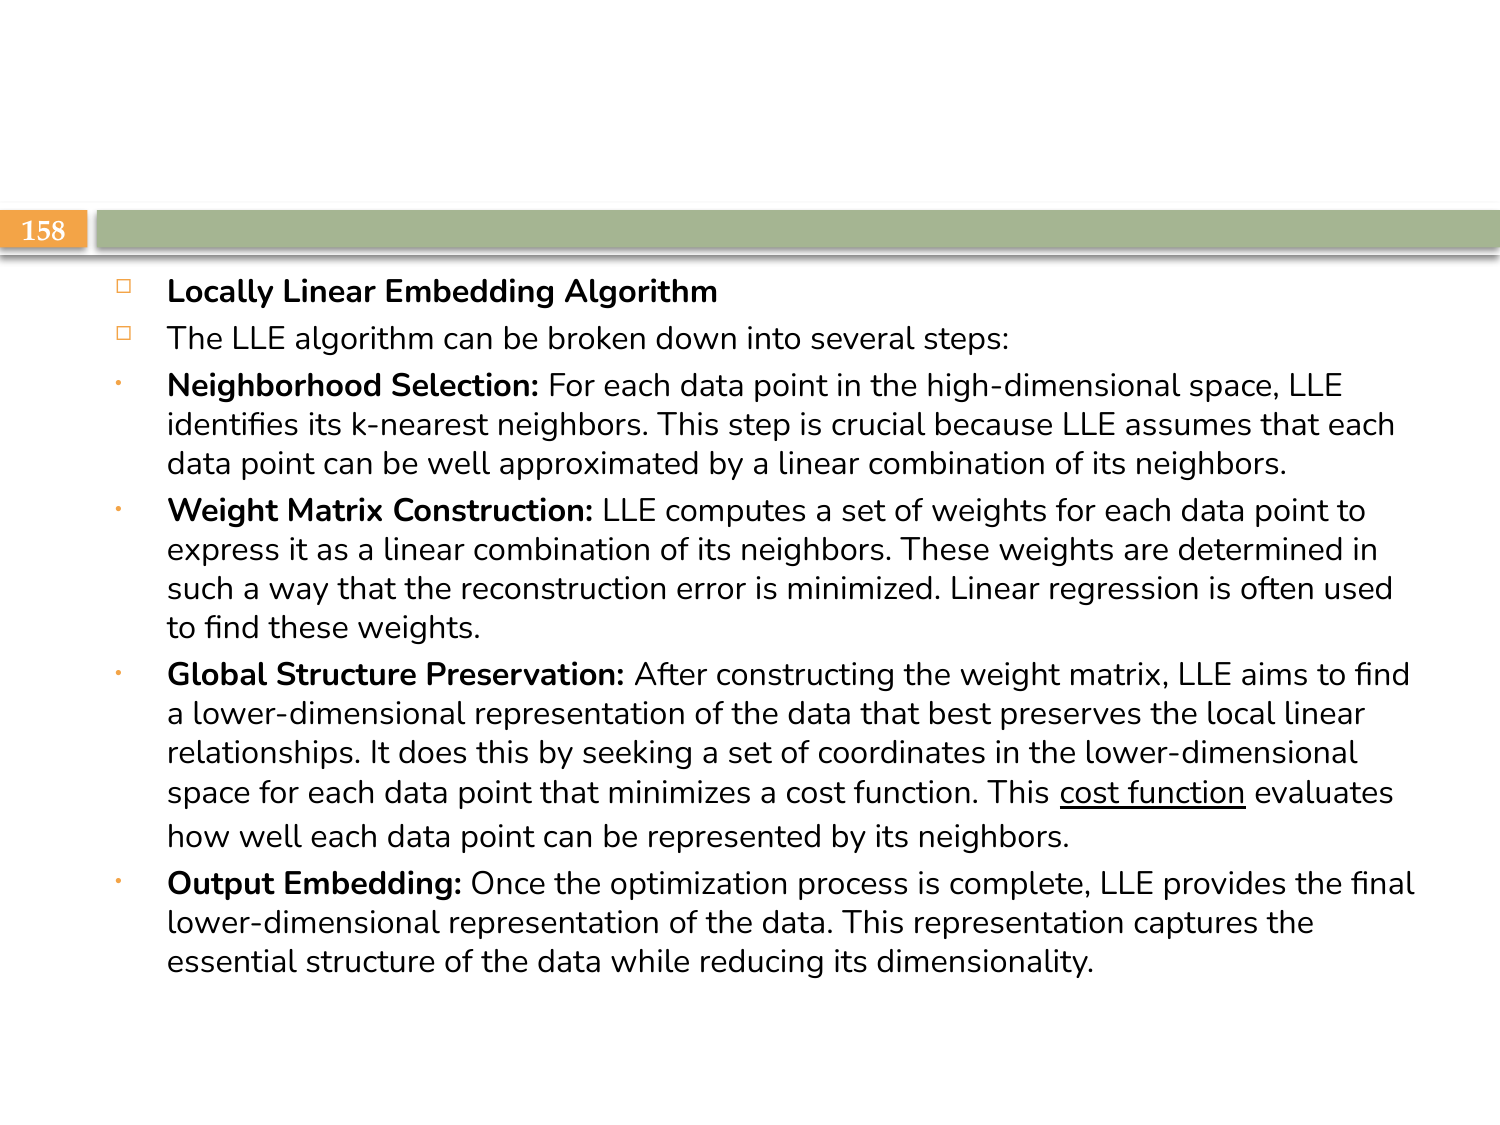

#
158
Locally Linear Embedding Algorithm
The LLE algorithm can be broken down into several steps:
Neighborhood Selection: For each data point in the high-dimensional space, LLE identifies its k-nearest neighbors. This step is crucial because LLE assumes that each data point can be well approximated by a linear combination of its neighbors.
Weight Matrix Construction: LLE computes a set of weights for each data point to express it as a linear combination of its neighbors. These weights are determined in such a way that the reconstruction error is minimized. Linear regression is often used to find these weights.
Global Structure Preservation: After constructing the weight matrix, LLE aims to find a lower-dimensional representation of the data that best preserves the local linear relationships. It does this by seeking a set of coordinates in the lower-dimensional space for each data point that minimizes a cost function. This cost function evaluates how well each data point can be represented by its neighbors.
Output Embedding: Once the optimization process is complete, LLE provides the final lower-dimensional representation of the data. This representation captures the essential structure of the data while reducing its dimensionality.